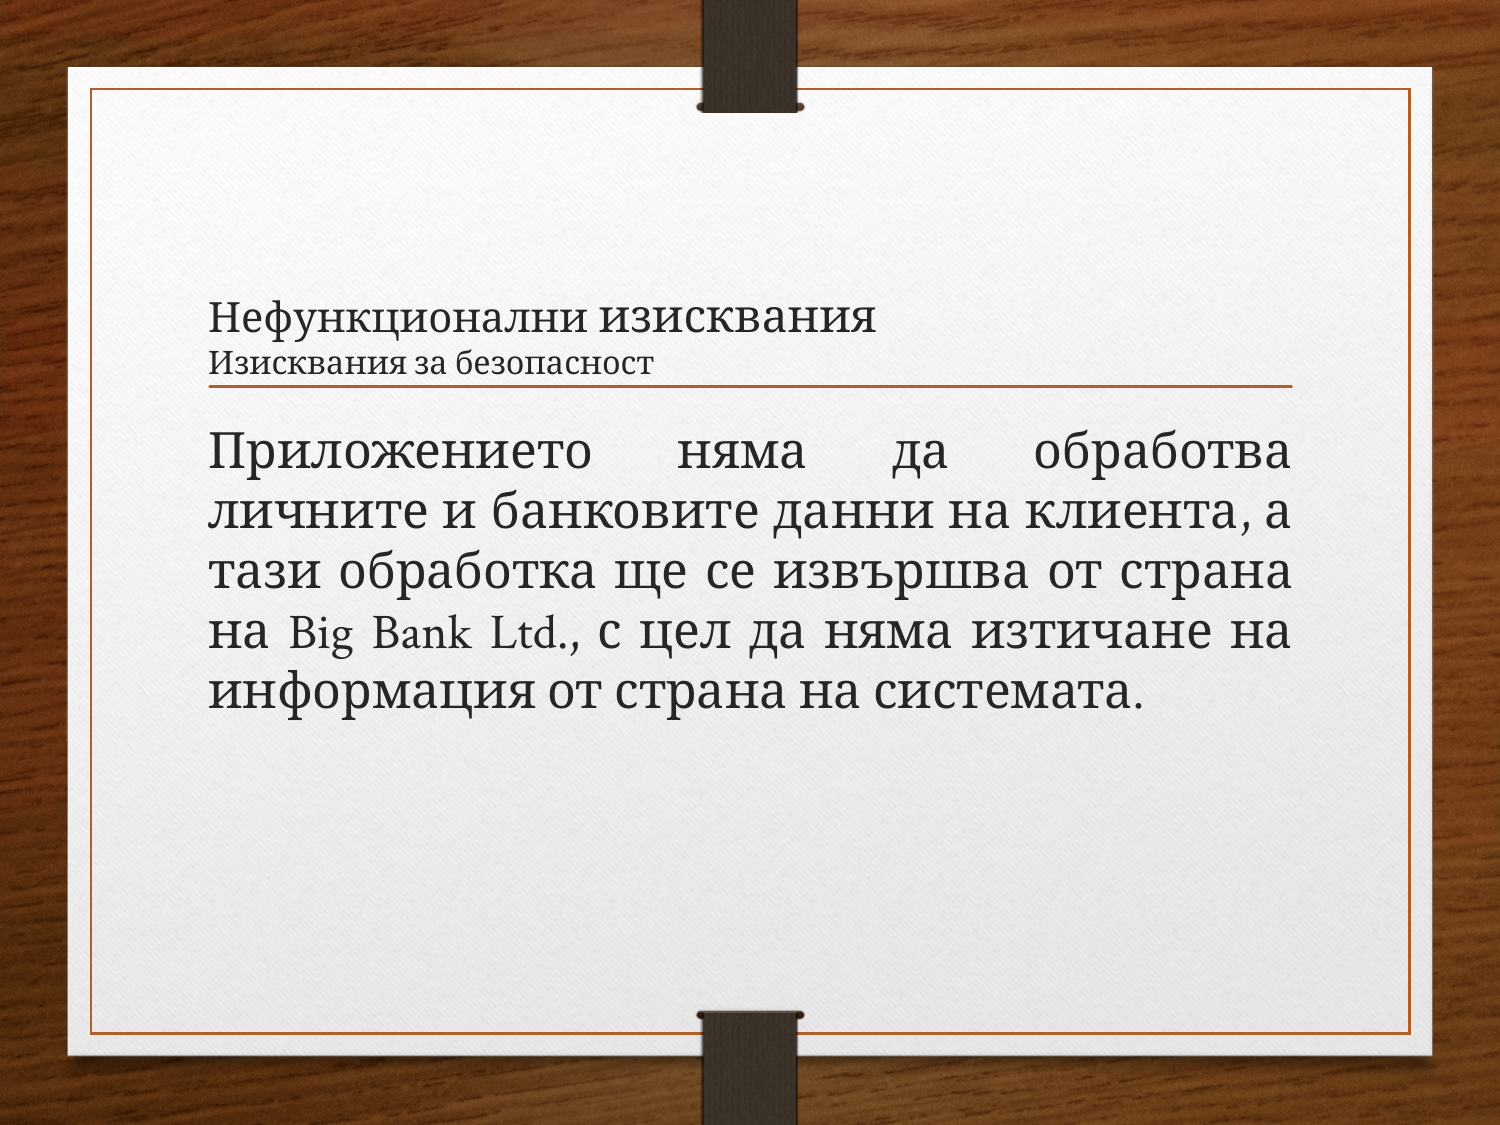

# Нефункционални изисквания Изисквания за безопасност
Приложението няма да обработва личните и банковите данни на клиента, а тази обработка ще се извършва от страна на Big Bank Ltd., с цел да няма изтичане на информация от страна на системата.